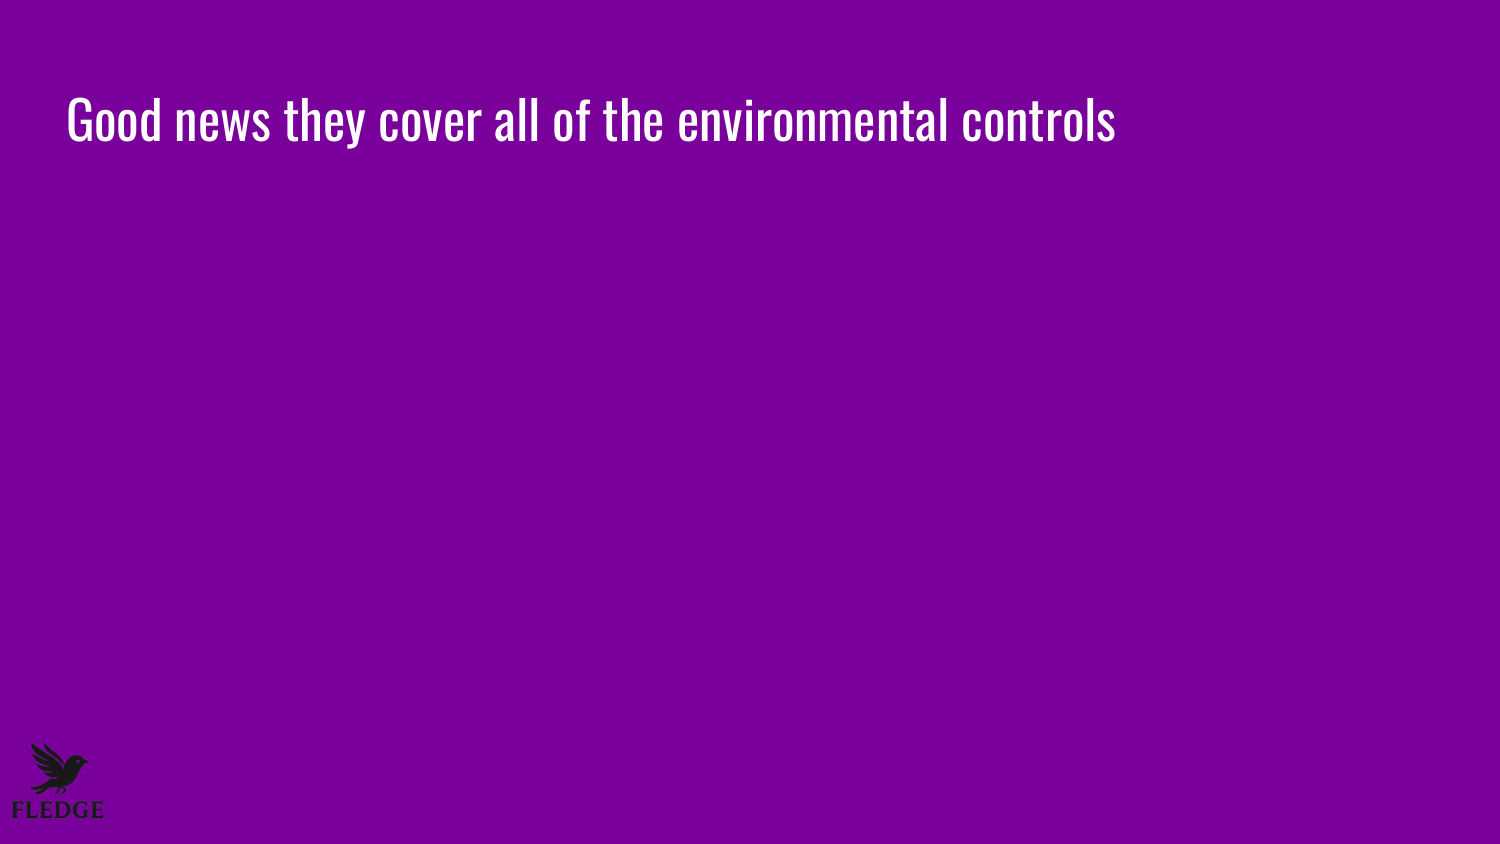

# Good news they cover all of the environmental controls